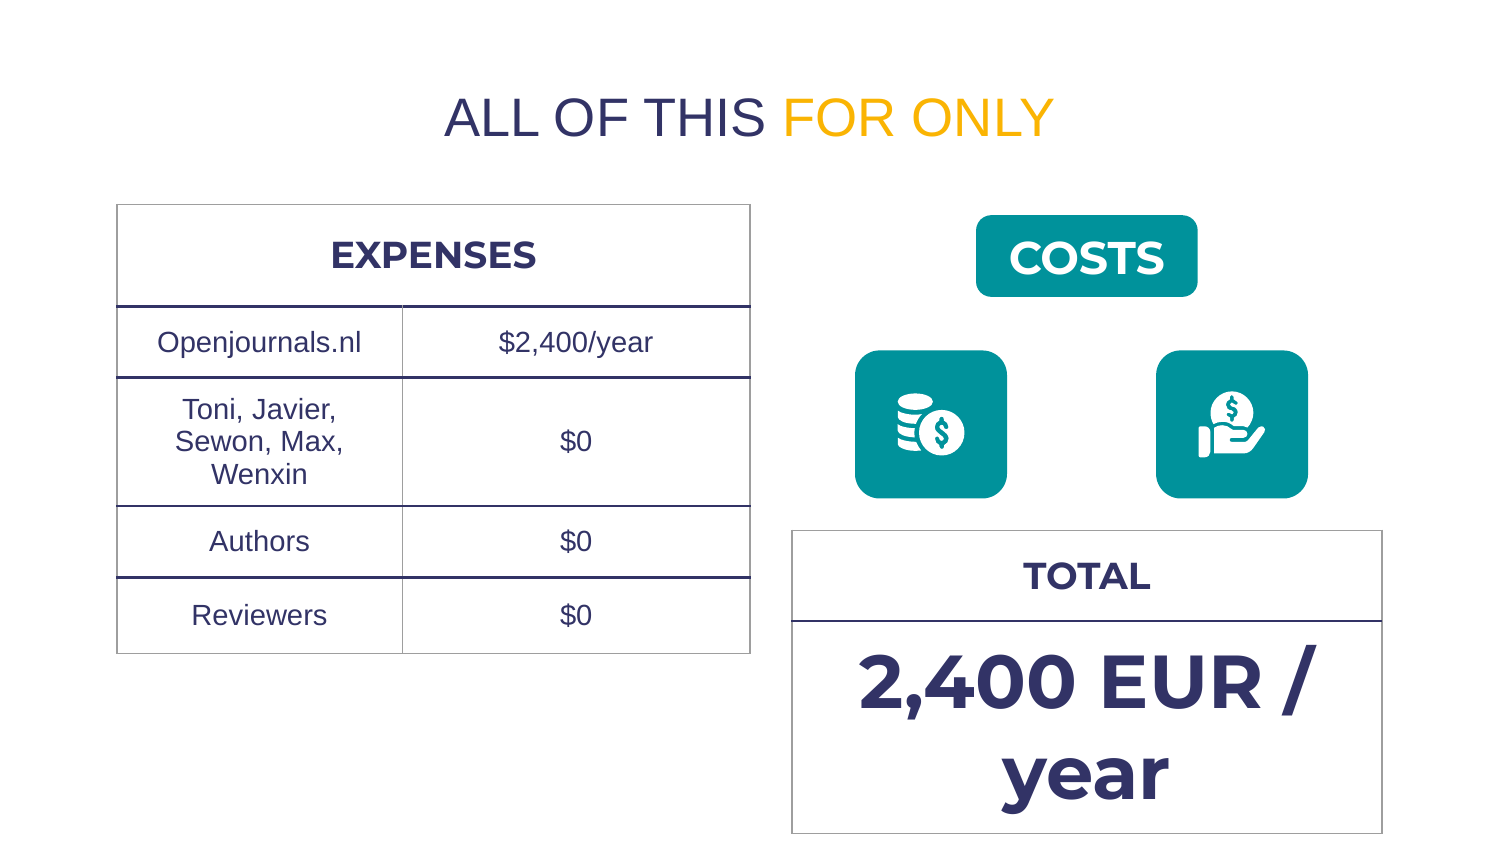

# ALL OF THIS FOR ONLY
| EXPENSES |  |
| --- | --- |
| Openjournals.nl | $2,400/year |
| Toni, Javier, Sewon, Max, Wenxin | $0 |
| Authors | $0 |
| Reviewers | $0 |
COSTS

| TOTAL |
| --- |
| 2,400 EUR / year |